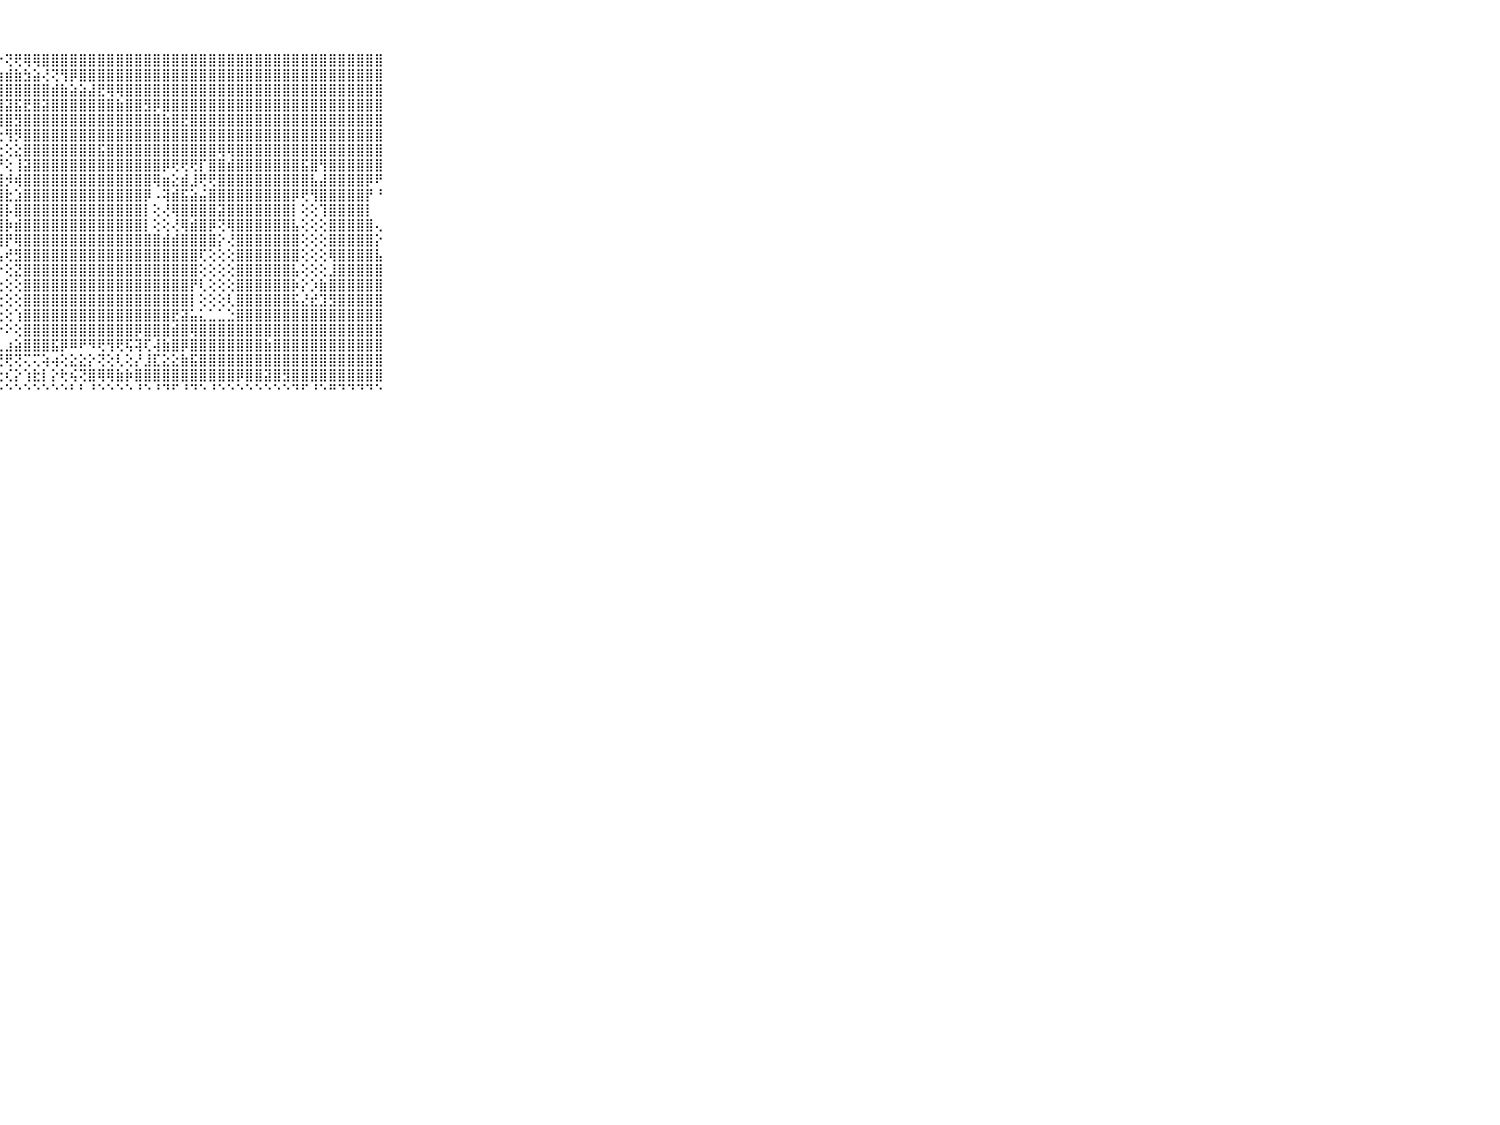

⠀⠀⠀⠀⠀⠀⠀⠀⠀⠀⠀⢕⢕⢕⢕⣹⢗⣼⣟⢳⣿⣿⣿⣮⣿⡧⢕⡕⢝⢟⢿⢿⣿⣿⣿⣿⣿⣿⣿⣿⣿⣿⣿⣿⣿⣿⣿⣿⣿⣿⣿⣿⣿⣿⣿⣿⣿⣿⣿⣿⣿⣿⣿⣿⣿⣿⣿⣿⣿⠀⠀⠀⠀⠀⠀⠀⠀⠀⠀⠀⠀
⠀⠀⠀⠀⠀⠀⠀⠀⠀⠀⠀⢕⢱⢸⢵⢝⣵⢻⢏⢱⢟⣿⣯⣝⢗⢿⣽⣷⣾⣷⣳⣵⢜⢝⢻⡿⣿⣿⣿⣿⣿⣿⣿⣿⣿⣿⣿⣿⣿⣿⣿⣿⣿⣿⣿⣿⣿⣿⣿⣿⣿⣿⣿⣿⣿⣿⣿⣿⣿⠀⠀⠀⠀⠀⠀⠀⠀⠀⠀⠀⠀
⠀⠀⠀⠀⠀⠀⠀⠀⠀⠀⠀⢕⢕⢱⢇⢇⢇⣱⣜⡱⡞⣿⣿⣟⣿⣷⢟⣿⣿⣿⣿⣿⣿⣾⣷⣵⣵⣼⣟⢿⢿⣿⣿⣿⣿⣿⣿⣿⣿⣿⣿⣿⣿⣿⣿⣿⣿⣿⣿⣿⣿⣿⣿⣿⣿⣿⣿⣿⣿⠀⠀⠀⠀⠀⠀⠀⠀⠀⠀⠀⠀
⠀⠀⠀⠀⠀⠀⠀⠀⠀⠀⠀⣷⣱⣵⣿⡿⢟⢟⢕⢕⢕⢝⢝⢟⢻⡿⢷⣿⣽⣯⣟⣿⣽⣿⣿⣿⣿⣿⣿⣿⣷⣿⣿⣻⡿⣿⣿⣿⣿⣿⣿⣿⣿⣿⣿⣿⣿⣿⣿⣿⣿⣿⣿⣿⣿⣿⣿⣿⣿⠀⠀⠀⠀⠀⠀⠀⠀⠀⠀⠀⠀
⠀⠀⠀⠀⠀⠀⠀⠀⠀⠀⠀⢿⠟⠝⠑⠕⢕⢕⢕⣕⡕⢕⢕⢕⢕⢜⢜⢽⣿⣻⣿⣿⣿⣿⣿⣿⣿⣿⣿⣿⣿⣿⣿⣿⣿⣷⣿⣟⣿⣿⣿⣿⣿⣿⣿⣿⣿⣿⣿⣿⣿⣿⣿⣿⣿⣿⣿⣿⣿⠀⠀⠀⠀⠀⠀⠀⠀⠀⠀⠀⠀
⠀⠀⠀⠀⠀⠀⠀⠀⠀⠀⠀⢀⠀⠀⠀⠀⠀⠁⠁⠑⠙⠳⢷⣕⡕⢕⢕⢕⢻⡻⣿⣿⣿⣿⣿⣿⣿⣿⣿⣿⣿⣿⣿⣿⣿⣿⣿⣿⣿⣿⣿⣿⣿⣿⣿⣿⣿⣿⣿⣿⣿⣿⣿⣿⣿⣿⣿⣿⣿⠀⠀⠀⠀⠀⠀⠀⠀⠀⠀⠀⠀
⠀⠀⠀⠀⠀⠀⠀⠀⠀⠀⠀⠙⠙⠓⠲⠦⠄⠀⠀⠀⠀⠀⠀⠝⣿⣧⡕⢕⢕⣕⣿⣿⣿⣿⣿⣿⣿⣿⣯⣿⣿⣿⣿⣿⣿⣿⣿⣿⣿⣿⣿⢿⢿⣿⣿⣿⣿⣿⣿⣿⣿⣿⣿⣿⣿⣿⣿⣿⣿⠀⠀⠀⠀⠀⠀⠀⠀⠀⠀⠀⠀
⠀⠀⠀⠀⠀⠀⠀⠀⠀⠀⠀⠀⠐⠀⠀⠀⠀⠁⠄⠀⠀⠀⠀⠀⠘⢿⣿⡜⢕⢸⣽⣿⣿⣿⣿⣿⣿⣿⣿⣿⣿⣿⣿⣿⣿⡿⢟⢟⢟⡏⣿⣿⣾⣿⣿⣿⣿⣿⣿⣿⣯⣿⢻⣿⣿⣿⣿⣿⣿⠀⠀⠀⠀⠀⠀⠀⠀⠀⠀⠀⠀
⠀⠀⠀⠀⠀⠀⠀⠀⠀⠀⠀⢕⢔⢕⢕⢕⢅⢔⢄⢄⢀⠀⠔⠐⠀⢜⣿⣿⡺⢾⣿⣿⣿⣿⣿⣿⣿⣿⣿⣿⣿⣿⣿⣿⢿⣶⣕⣾⣸⢟⢟⣿⣿⣿⣿⣿⣿⣿⣿⣿⣿⣧⣼⣿⣿⣿⣿⡿⠟⠀⠀⠀⠀⠀⠀⠀⠀⠀⠀⠀⠀
⠀⠀⠀⠀⠀⠀⠀⠀⠀⠀⠀⣿⣿⣷⣷⣧⣵⣕⣕⢕⢕⢕⢕⢀⢄⢄⣻⣿⣗⣱⣿⣿⣿⣿⣿⣿⣿⣿⣿⣿⣿⣿⣿⡿⠠⢽⣾⣯⣵⣬⣿⣿⣿⣿⣿⣿⣿⣿⣿⡿⢟⢻⣿⣿⣿⣿⣿⡟⠘⠀⠀⠀⠀⠀⠀⠀⠀⠀⠀⠀⠀
⠀⠀⠀⠀⠀⠀⠀⠀⠀⠀⠀⣿⣿⣿⣿⣿⣿⣿⣿⣿⣷⣷⣵⣕⢕⢕⣿⣿⡧⣿⣿⣿⣿⣿⣿⣿⣿⣿⣿⣿⣿⣿⣿⡇⢕⢜⢿⣿⣿⣿⣿⣽⣿⣿⣿⣿⣿⣿⣿⡇⢕⢕⢹⣿⣿⣿⣿⡇⠀⠀⠀⠀⠀⠀⠀⠀⠀⠀⠀⠀⠀
⠀⠀⠀⠀⠀⠀⠀⠀⠀⠀⠀⣿⣿⣿⣿⣿⣿⣿⣿⣿⣿⣿⣿⣿⣿⣿⣿⣿⡷⣾⣿⣿⣿⣿⣿⣿⣿⣿⣿⣿⣿⣿⣿⡇⢕⢕⢜⢿⣾⣿⡿⢝⢿⣿⣿⣿⣿⣿⣿⣧⢕⢕⢕⣿⣿⣿⣿⣿⢄⠀⠀⠀⠀⠀⠀⠀⠀⠀⠀⠀⠀
⠀⠀⠀⠀⠀⠀⠀⠀⠀⠀⠀⣿⣿⣿⣿⣿⣿⣿⣿⣿⣿⣿⣿⣿⣿⣿⣿⣿⡟⢿⣿⣿⣿⣿⣿⣿⣿⣿⣿⣿⣿⣿⣿⣿⣿⣾⣾⣿⣿⣿⣿⡕⢜⣿⣿⣿⣿⣿⣿⣿⢕⢕⢕⣿⣿⣿⣿⣿⡕⠀⠀⠀⠀⠀⠀⠀⠀⠀⠀⠀⠀
⠀⠀⠀⠀⠀⠀⠀⠀⠀⠀⠀⣿⣿⣿⣿⣿⣿⣿⣿⣿⣿⣿⣿⣿⣿⣿⣿⢧⢞⣻⣿⣿⣿⣿⣿⣿⣿⣿⣿⣿⣿⣿⣿⣿⣿⣿⣿⣿⣿⢏⢕⢕⢕⣿⣿⣿⣿⣿⣿⣿⢕⢕⢕⢿⣿⣿⣿⣿⣧⠀⠀⠀⠀⠀⠀⠀⠀⠀⠀⠀⠀
⠀⠀⠀⠀⠀⠀⠀⠀⠀⠀⠀⣿⣿⣿⣿⣿⣿⣿⣿⣿⣿⣿⣿⣿⣿⣿⣿⡕⢕⣝⣿⣿⣿⣿⣿⣿⣿⣿⣿⣿⣿⣿⣿⣿⣿⣿⣿⣿⣿⢕⢕⢕⢕⣿⣿⣿⣿⣿⣿⣧⢕⢕⢕⣸⣿⣿⣿⣿⣿⠀⠀⠀⠀⠀⠀⠀⠀⠀⠀⠀⠀
⠀⠀⠀⠀⠀⠀⠀⠀⠀⠀⠀⣿⣿⣿⣿⣿⣿⣿⣿⣿⣿⣿⣿⣿⣿⣿⣿⢕⢕⢕⣿⣿⣿⣿⣿⣿⣿⣿⣿⣿⣿⣿⣿⣿⣿⣿⣿⣿⡟⢇⢕⢕⢕⣿⣿⣿⣿⣿⣿⡷⡕⡱⣷⣿⣿⣿⣿⣿⣿⠀⠀⠀⠀⠀⠀⠀⠀⠀⠀⠀⠀
⠀⠀⠀⠀⠀⠀⠀⠀⠀⠀⠀⣿⣿⣿⣿⣿⣿⣿⣿⣿⣿⣿⣿⣿⣿⣿⣿⢕⢕⢕⣿⣿⣿⣿⣿⣿⣿⣿⣿⣿⣿⣿⣿⣿⣿⣿⣿⣿⡇⢕⢕⢕⢇⣿⣿⣿⣿⣿⣿⣯⣜⣞⣹⣻⣿⣿⣿⣿⣿⠀⠀⠀⠀⠀⠀⠀⠀⠀⠀⠀⠀
⠀⠀⠀⠀⠀⠀⠀⠀⠀⠀⠀⠜⣿⣿⣿⣿⣿⣿⣿⣿⣿⣿⣿⣿⣿⣿⡟⢕⢕⢱⣿⣿⣿⣿⣿⣿⣿⣿⣿⣿⣿⣿⣿⣿⣿⣿⣟⣽⣥⣅⣁⣁⣑⣿⣿⣿⣿⣿⣿⣿⣿⣿⣿⣿⣿⣿⣿⣿⣿⠀⠀⠀⠀⠀⠀⠀⠀⠀⠀⠀⠀
⠀⠀⠀⠀⠀⠀⠀⠀⠀⠀⠀⠀⠝⣿⣿⣿⣿⣿⣿⣿⣿⣿⣿⣿⣿⢿⢏⠑⠕⢕⣿⣿⣿⣿⣿⣿⣿⣿⣿⣿⣿⣿⡿⣿⣿⣿⣾⣿⢿⣿⣿⣿⣿⣿⣿⣿⣿⣿⣿⣿⣿⣿⣿⣿⣿⣿⣿⣿⣿⠀⠀⠀⠀⠀⠀⠀⠀⠀⠀⠀⠀
⠀⠀⠀⠀⠀⠀⠀⠀⠀⠀⠀⣄⣀⣌⣕⣕⣵⣕⣱⣵⣵⡕⢕⣕⢕⢕⣅⣄⣰⣵⣿⣿⣿⣯⡿⠿⠟⠻⢟⢻⢟⢯⢽⢏⢼⣷⣿⡿⣿⣿⣿⣿⣿⣿⣿⣿⣷⣿⣿⣿⣿⣿⣿⣿⣿⣿⣿⣿⣿⠀⠀⠀⠀⠀⠀⠀⠀⠀⠀⠀⠀
⠀⠀⠀⠀⠀⠀⠀⠀⠀⠀⠀⠱⢿⣯⣟⣫⣽⣼⣿⣾⣷⣷⣾⡿⢿⢿⢟⢟⢟⢝⢍⢍⢵⢴⢕⣕⣕⡕⢝⢕⢇⢕⡜⣸⣏⣕⣕⣷⣯⣿⣿⣿⣿⣿⣿⣿⣿⣿⣿⣿⣿⣿⣿⣿⣿⣿⣿⣿⣿⠀⠀⠀⠀⠀⠀⠀⠀⠀⠀⠀⠀
⠀⠀⠀⠀⠀⠀⠀⠀⠀⠀⠀⢿⢿⢟⢟⠟⢏⢝⢝⢹⢽⢕⡕⢕⢕⢕⢕⢕⢎⡕⢱⣗⡇⡕⢗⢮⢝⣿⢿⢿⣷⡷⣿⣿⣿⣿⣿⣿⣿⣿⣿⣿⣿⡿⣿⣿⣽⣿⣻⣿⣿⣿⣿⣿⣿⣿⣿⣿⣿⠀⠀⠀⠀⠀⠀⠀⠀⠀⠀⠀⠀
⠀⠀⠀⠀⠀⠀⠀⠀⠀⠀⠀⠀⠀⠀⠀⠐⠐⠑⠑⠑⠑⠑⠑⠃⠘⠃⠑⠑⠑⠑⠑⠑⠑⠑⠑⠃⠃⠘⠑⠑⠑⠑⠘⠑⠘⠙⠋⠘⠙⠑⠘⠑⠑⠑⠑⠑⠑⠑⠑⠙⠋⠘⠑⠛⠙⠙⠙⠙⠑⠀⠀⠀⠀⠀⠀⠀⠀⠀⠀⠀⠀